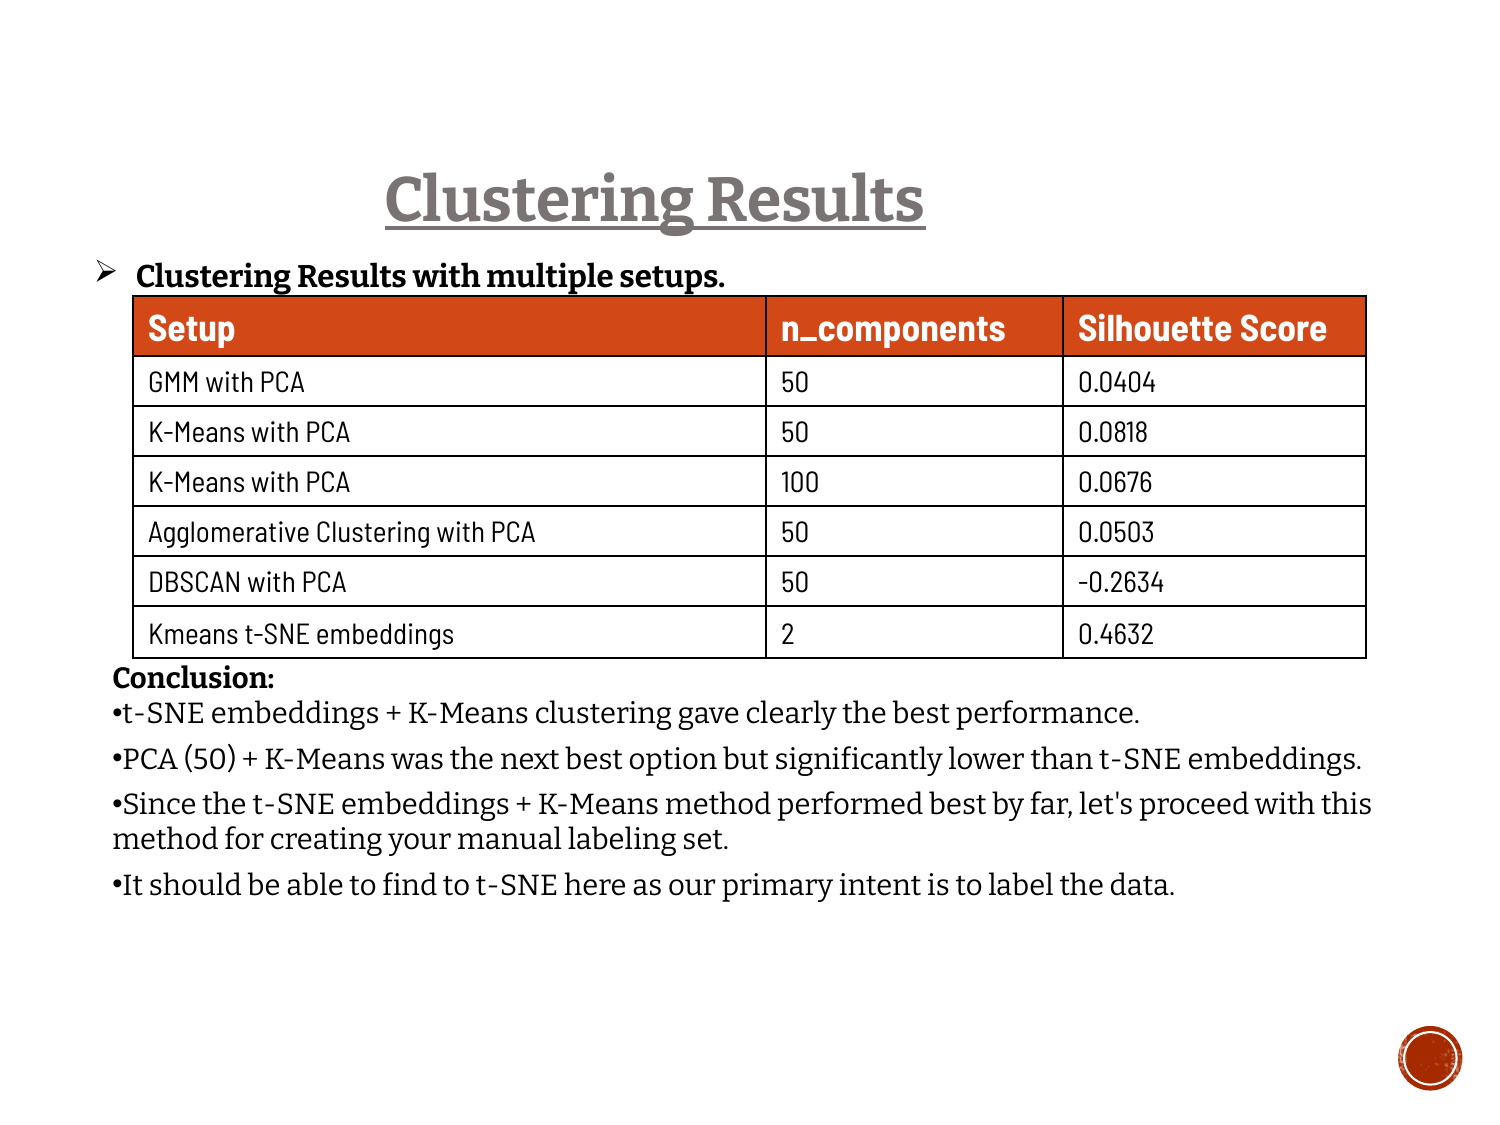

Clustering Results

Clustering Results with multiple setups.
| Setup | n\_components | Silhouette Score |
| --- | --- | --- |
| GMM with PCA | 50 | 0.0404 |
| K-Means with PCA | 50 | 0.0818 |
| K-Means with PCA | 100 | 0.0676 |
| Agglomerative Clustering with PCA | 50 | 0.0503 |
| DBSCAN with PCA | 50 | -0.2634 |
| Kmeans t-SNE embeddings | 2 | 0.4632 |
Conclusion:
t-SNE embeddings + K-Means clustering gave clearly the best performance.
PCA (50) + K-Means was the next best option but significantly lower than t-SNE embeddings.
Since the t-SNE embeddings + K-Means method performed best by far, let's proceed with this method for creating your manual labeling set.
It should be able to find to t-SNE here as our primary intent is to label the data.